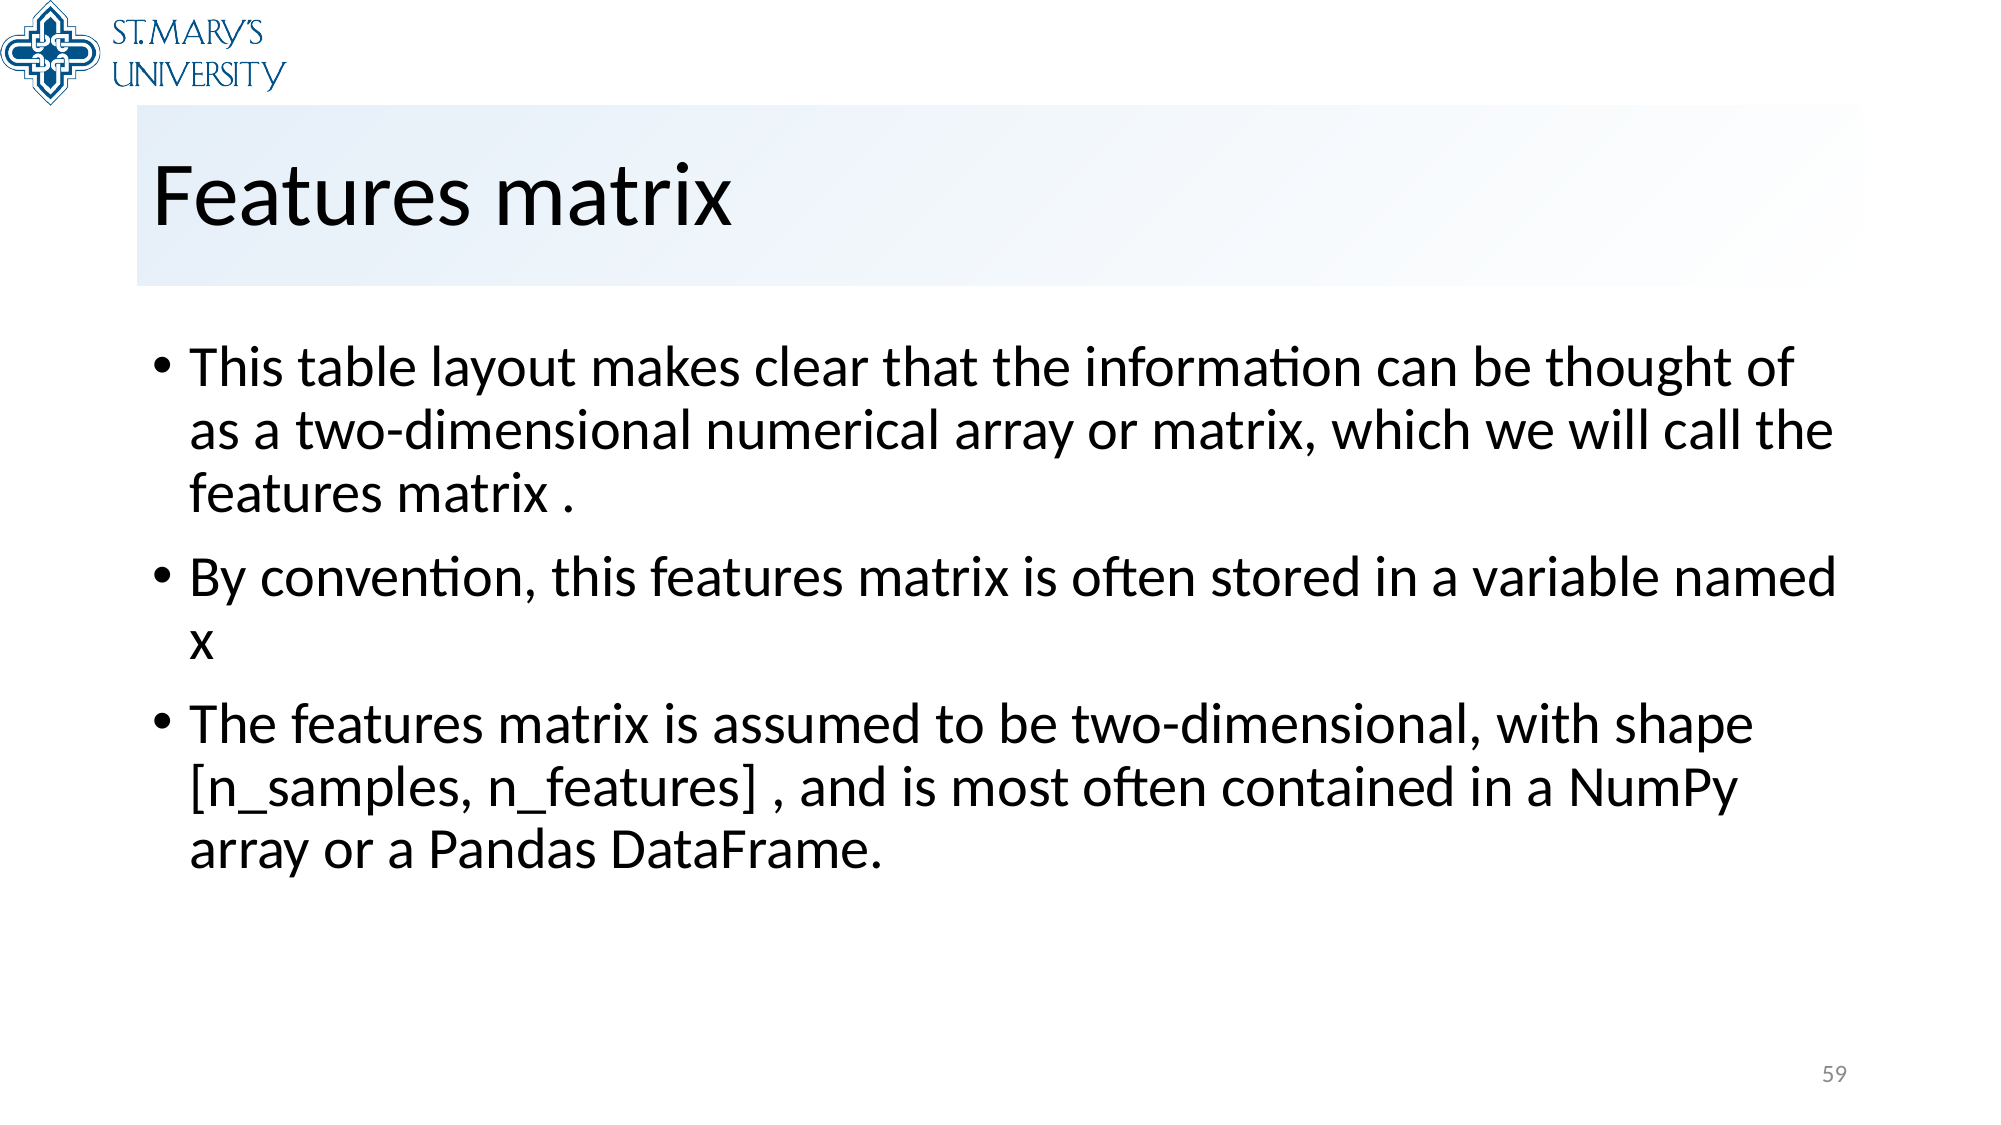

# Features matrix
This table layout makes clear that the information can be thought of as a two-dimensional numerical array or matrix, which we will call the features matrix .
By convention, this features matrix is often stored in a variable named x
The features matrix is assumed to be two-dimensional, with shape [n_samples, n_features] , and is most often contained in a NumPy array or a Pandas DataFrame.

59